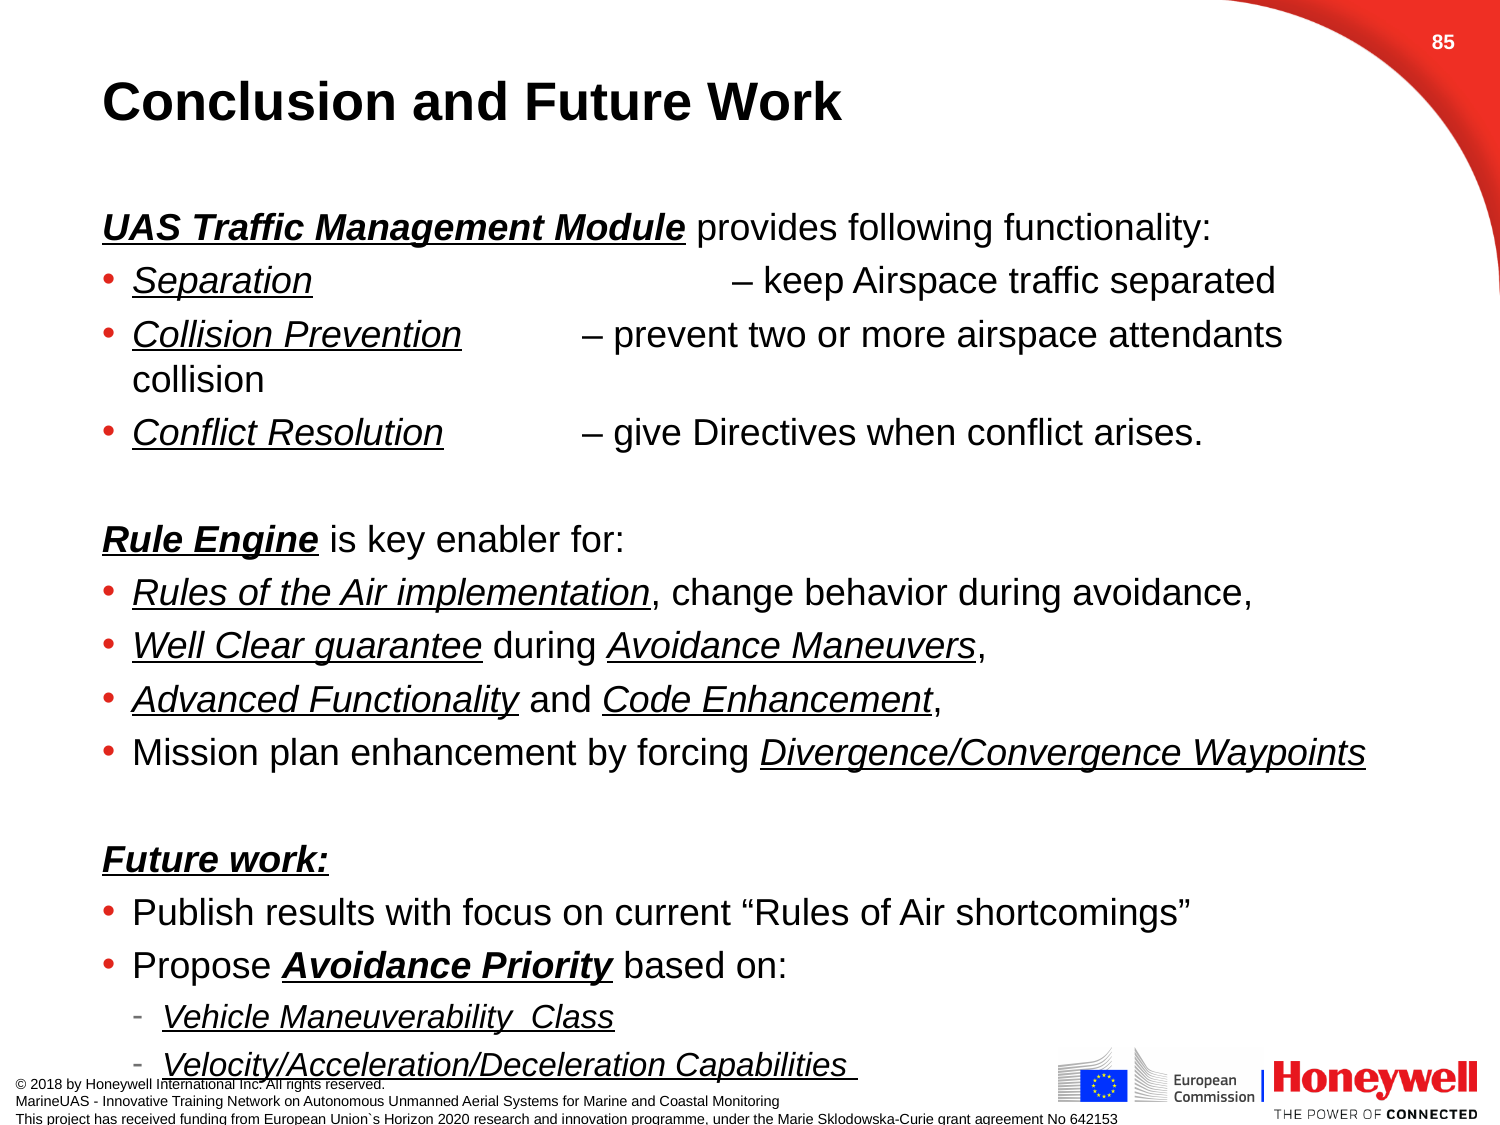

85
# Conclusion and Future Work
UAS Traffic Management Module provides following functionality:
Separation 			– keep Airspace traffic separated
Collision Prevention 	– prevent two or more airspace attendants collision
Conflict Resolution 	– give Directives when conflict arises.

Rule Engine is key enabler for:
Rules of the Air implementation, change behavior during avoidance,
Well Clear guarantee during Avoidance Maneuvers,
Advanced Functionality and Code Enhancement,
Mission plan enhancement by forcing Divergence/Convergence Waypoints

Future work:
Publish results with focus on current “Rules of Air shortcomings”
Propose Avoidance Priority based on:
Vehicle Maneuverability  Class
Velocity/Acceleration/Deceleration Capabilities